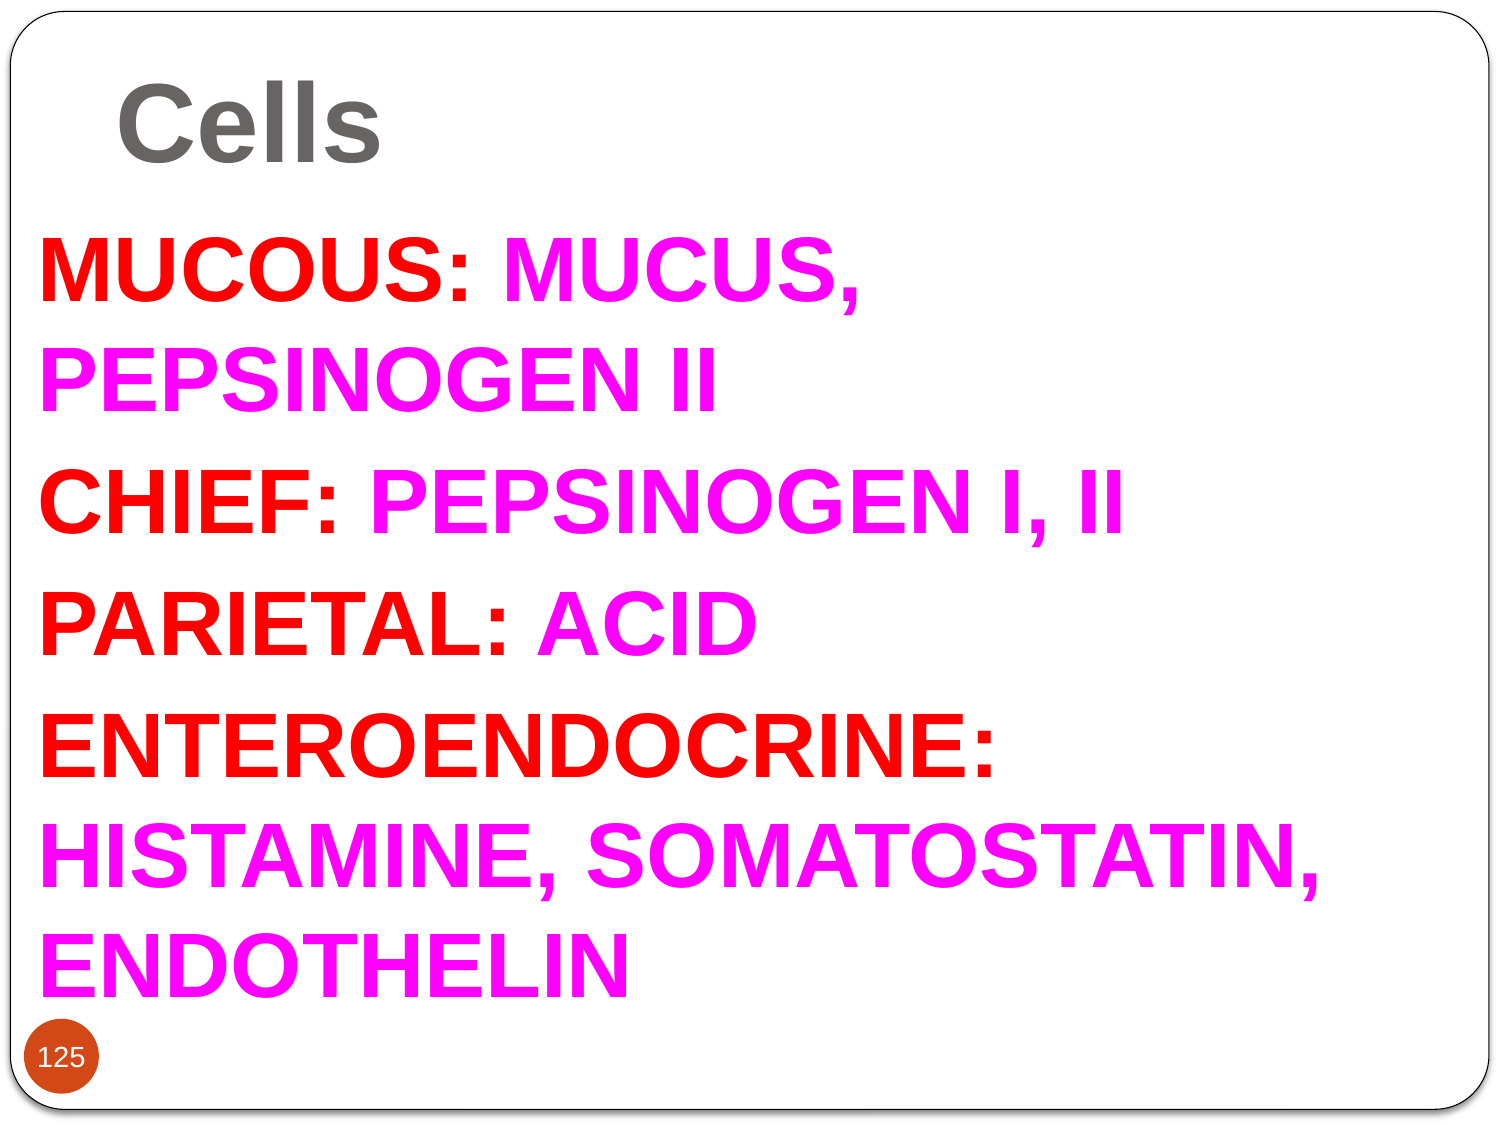

# Cells
MUCOUS: MUCUS, PEPSINOGEN II
CHIEF: PEPSINOGEN I, II
PARIETAL: ACID
ENTEROENDOCRINE: HISTAMINE, SOMATOSTATIN, ENDOTHELIN
125